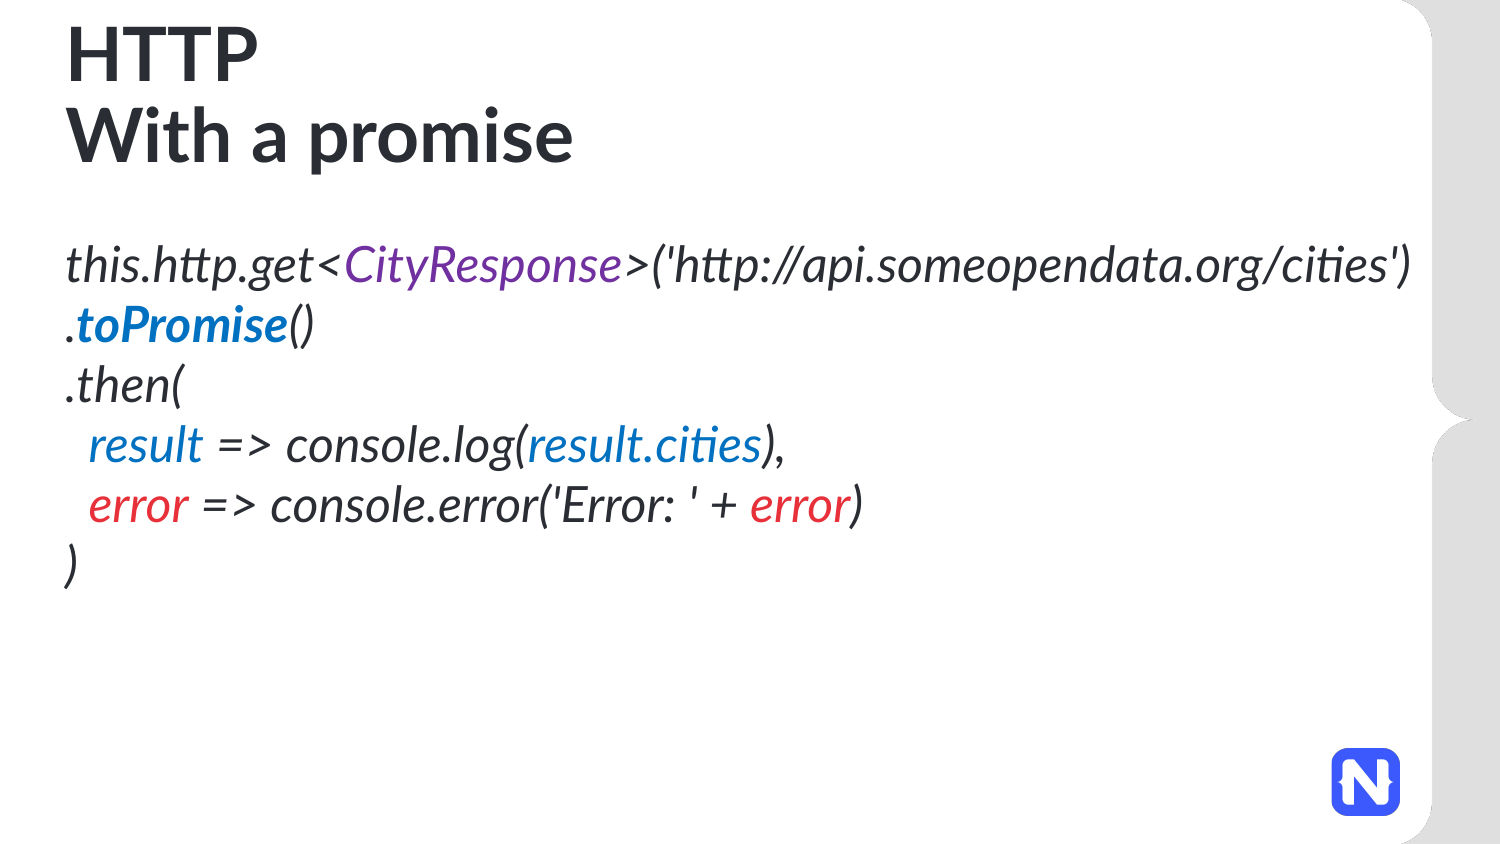

# HTTP With a promise
this.http.get<CityResponse>('http://api.someopendata.org/cities')
.toPromise()
.then(
  result => console.log(result.cities),
  error => console.error('Error: ' + error)
)